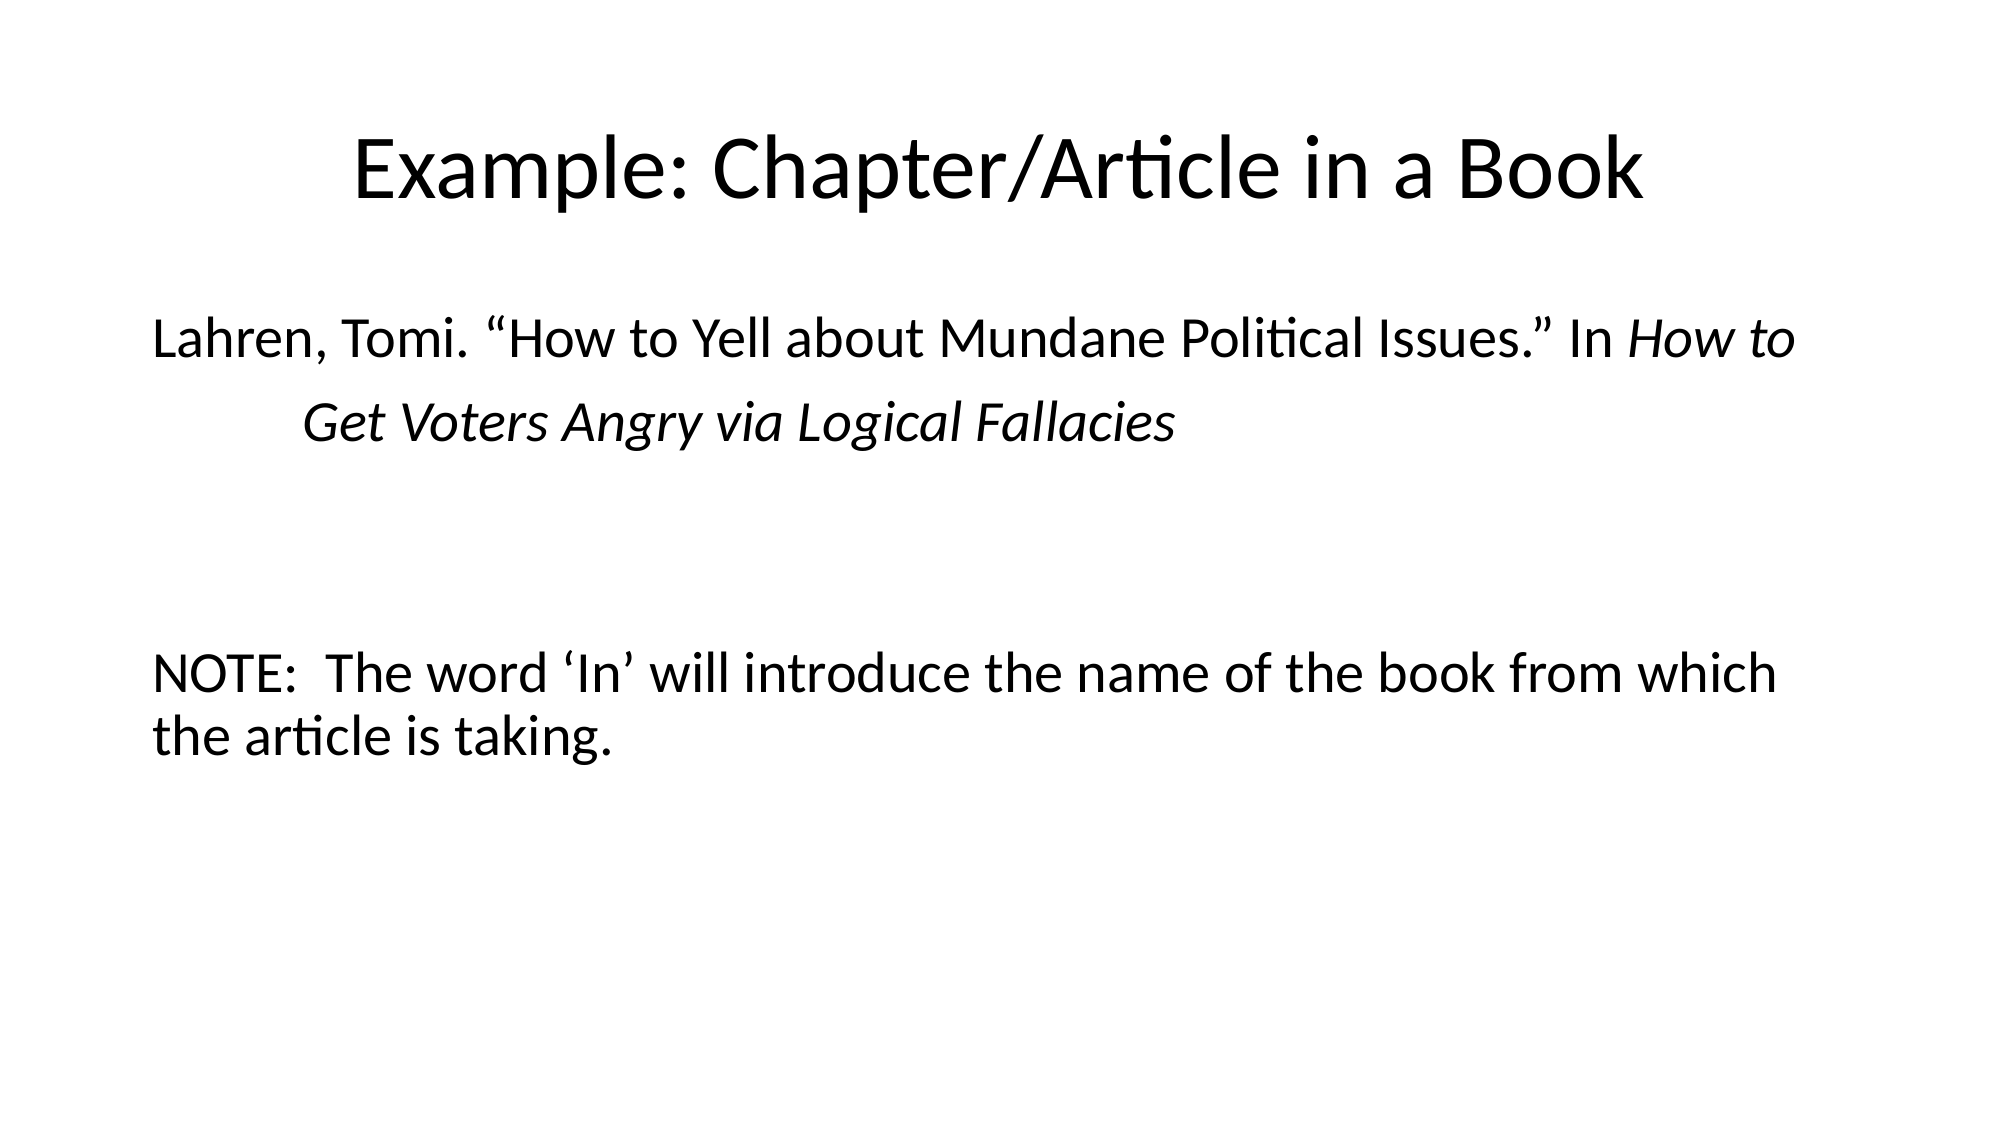

# Example: Chapter/Article in a Book
Lahren, Tomi. “How to Yell about Mundane Political Issues.” In How to
	Get Voters Angry via Logical Fallacies

NOTE:  The word ‘In’ will introduce the name of the book from which the article is taking.